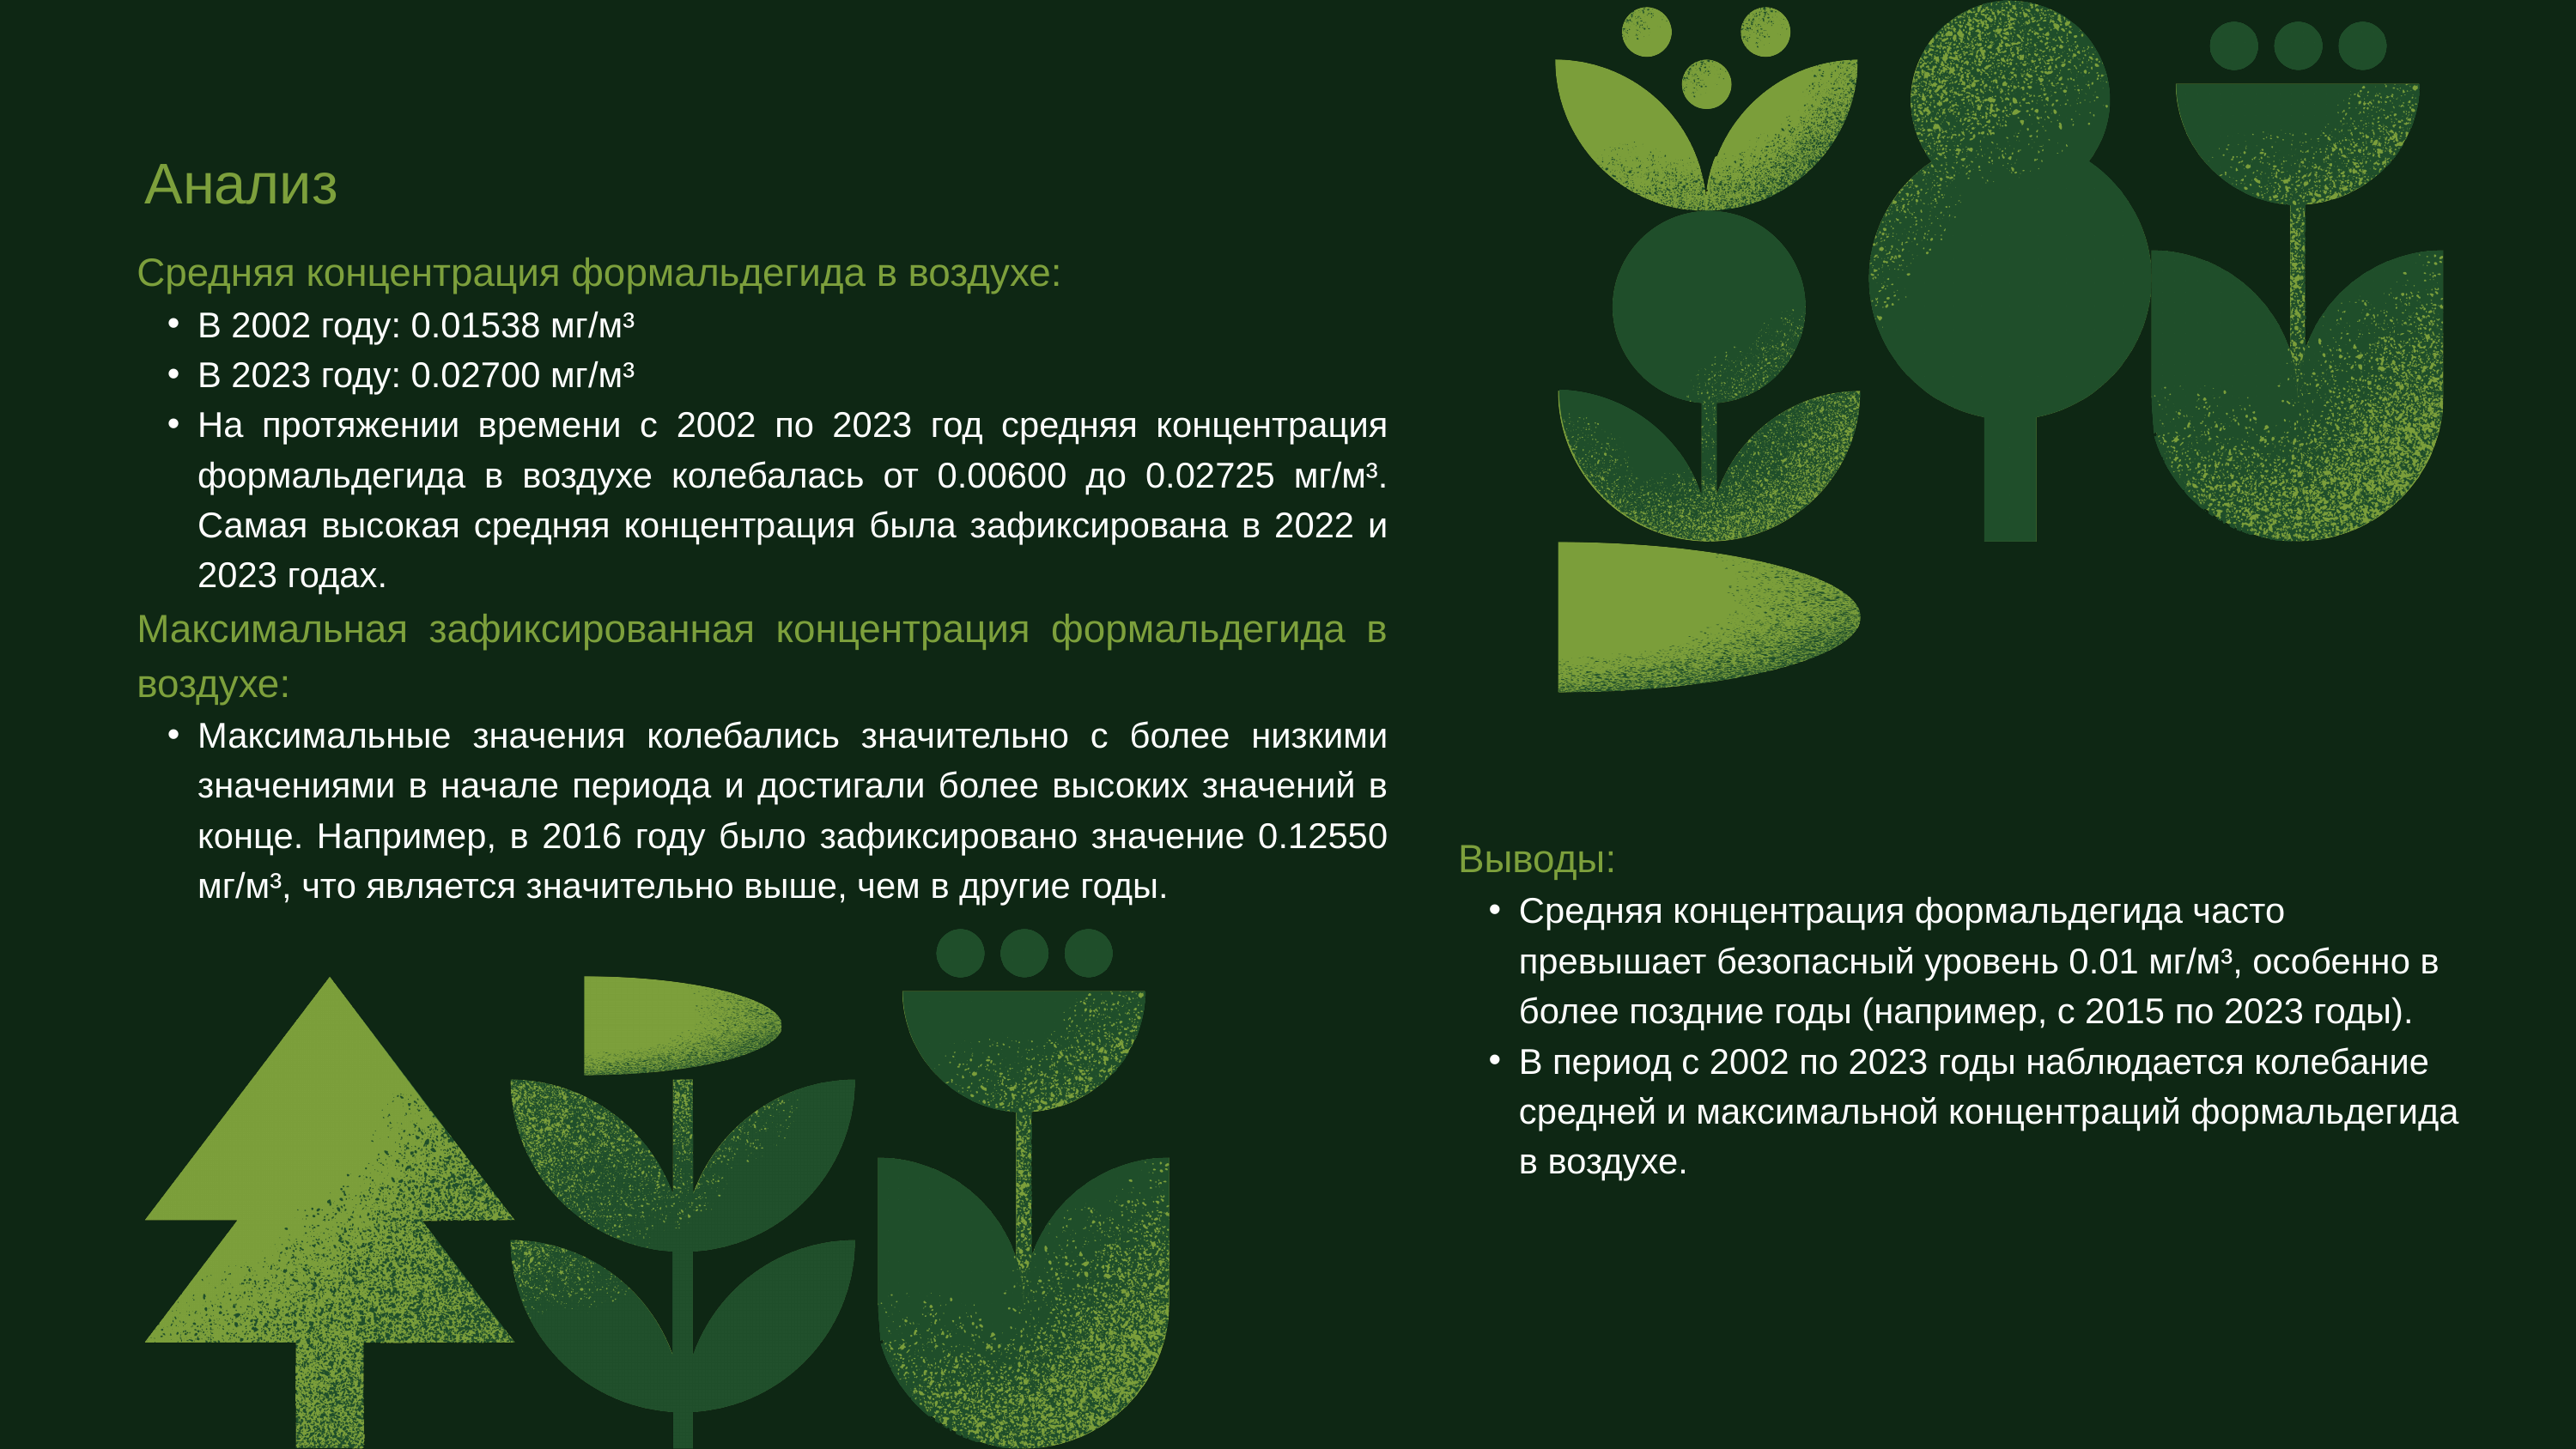

Анализ

Средняя концентрация формальдегида в воздухе:
В 2002 году: 0.01538 мг/м³
В 2023 году: 0.02700 мг/м³
На протяжении времени с 2002 по 2023 год средняя концентрация формальдегида в воздухе колебалась от 0.00600 до 0.02725 мг/м³. Самая высокая средняя концентрация была зафиксирована в 2022 и 2023 годах.
Максимальная зафиксированная концентрация формальдегида в воздухе:
Максимальные значения колебались значительно с более низкими значениями в начале периода и достигали более высоких значений в конце. Например, в 2016 году было зафиксировано значение 0.12550 мг/м³, что является значительно выше, чем в другие годы.

Выводы:
Средняя концентрация формальдегида часто превышает безопасный уровень 0.01 мг/м³, особенно в более поздние годы (например, с 2015 по 2023 годы).
В период с 2002 по 2023 годы наблюдается колебание средней и максимальной концентраций формальдегида в воздухе.